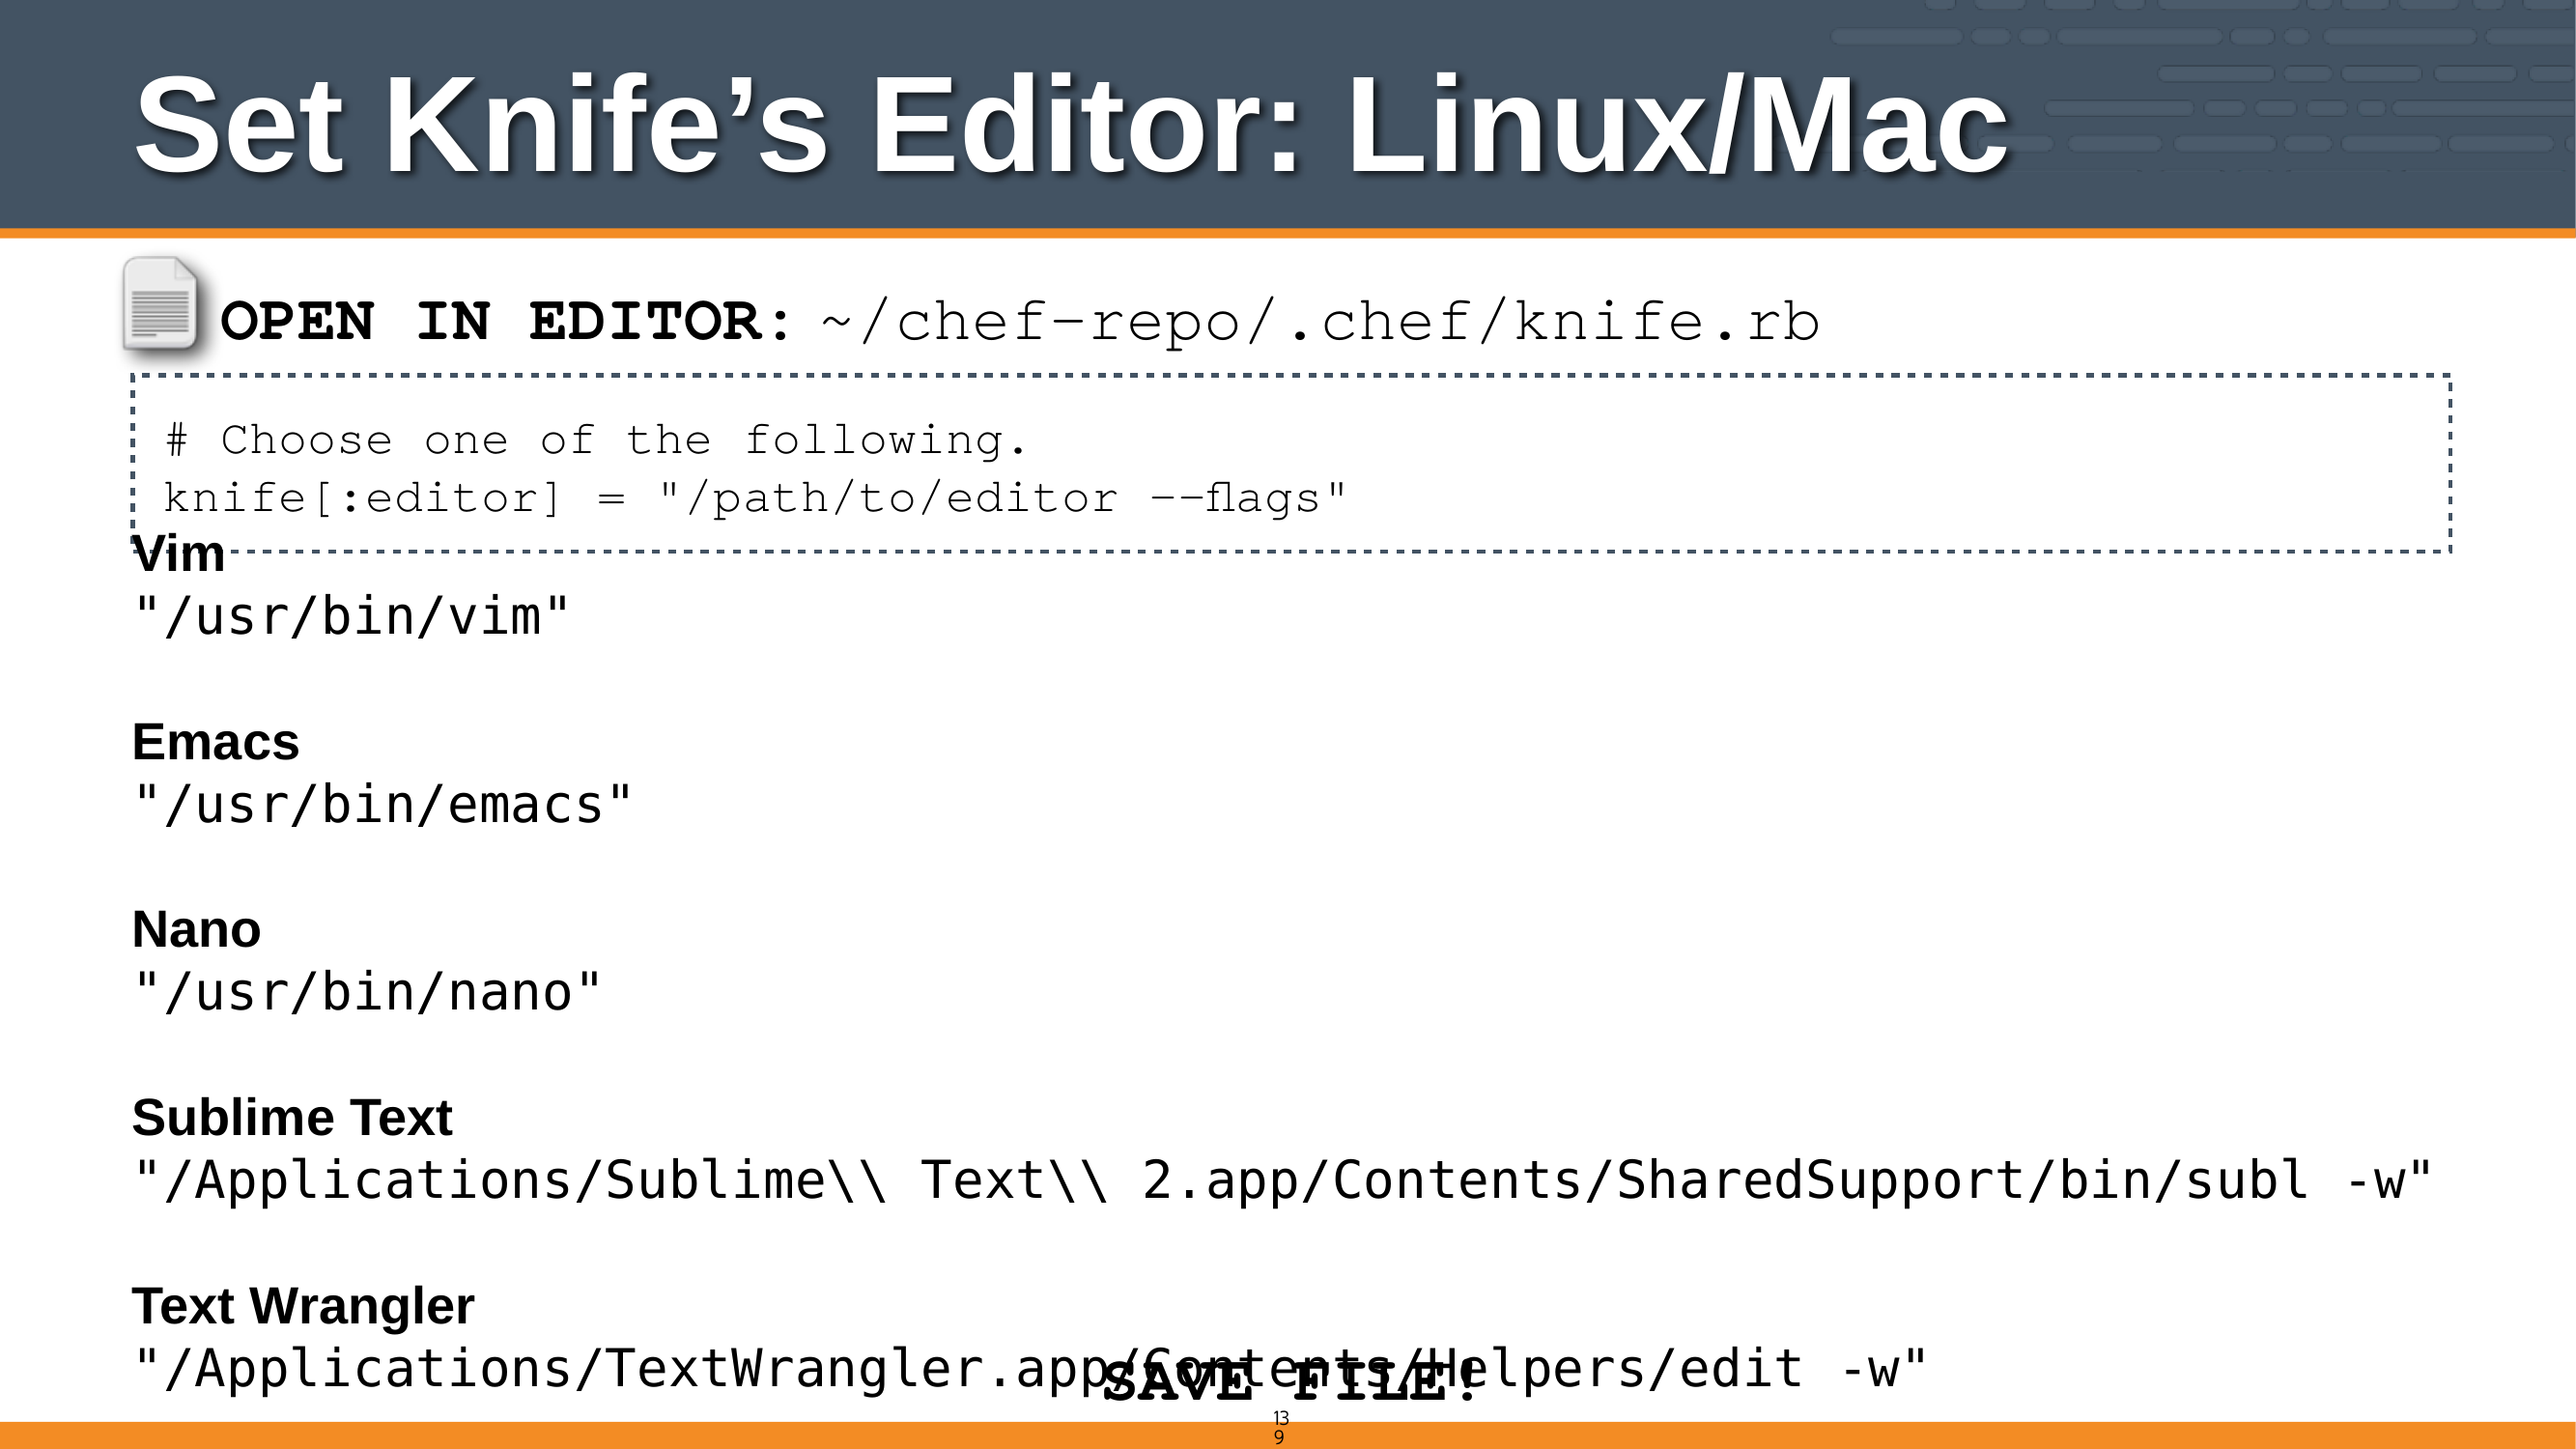

# Set Knife’s Editor: Linux/Mac
~/chef-repo/.chef/knife.rb
OPEN IN EDITOR:
# Choose one of the following.
knife[:editor] = "/path/to/editor --flags"
Vim
"/usr/bin/vim"

Emacs
"/usr/bin/emacs"

Nano
"/usr/bin/nano"

Sublime Text
"/Applications/Sublime\\ Text\\ 2.app/Contents/SharedSupport/bin/subl -w"

Text Wrangler
"/Applications/TextWrangler.app/Contents/Helpers/edit -w"
SAVE FILE!
139